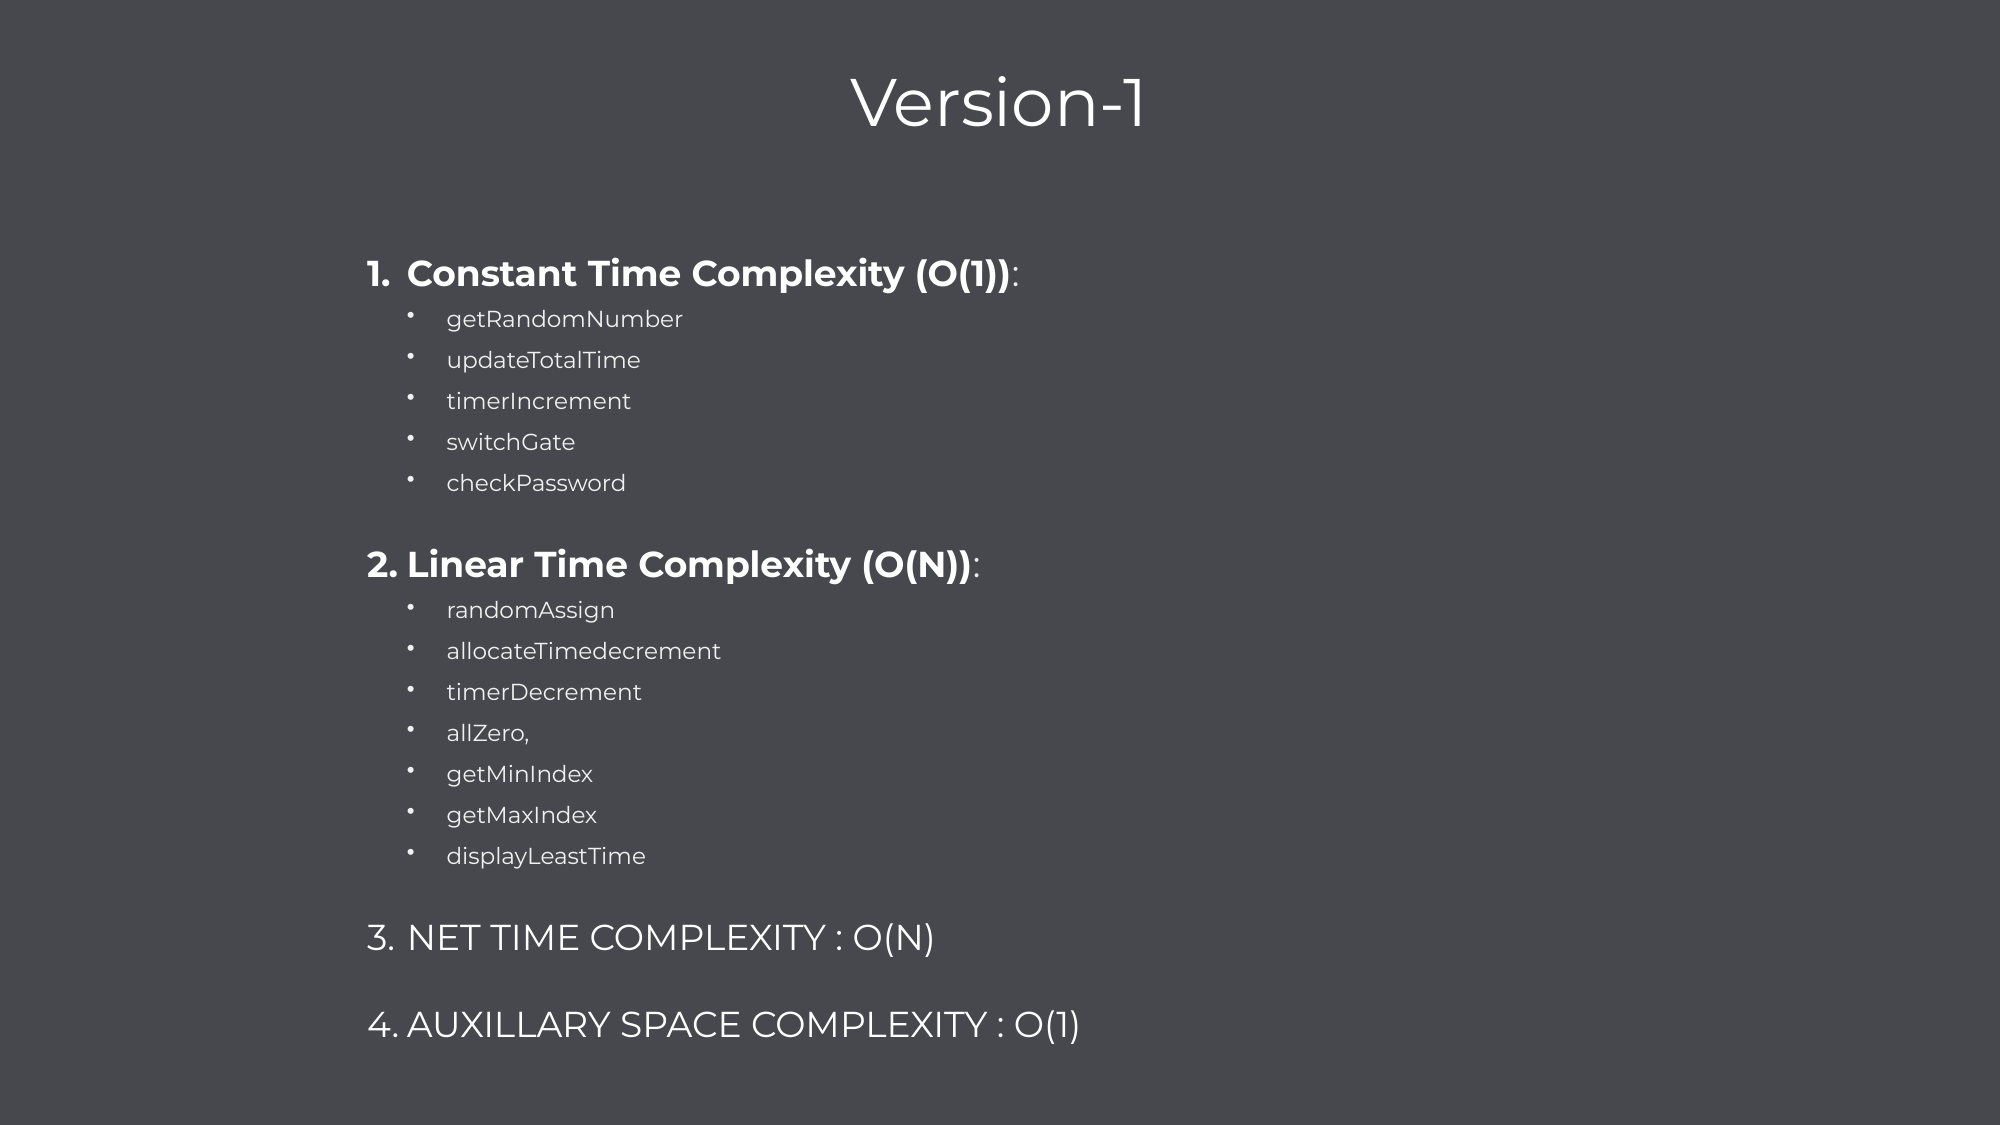

Version-1
Constant Time Complexity (O(1)):
getRandomNumber
updateTotalTime
timerIncrement
switchGate
checkPassword
Linear Time Complexity (O(N)):
randomAssign
allocateTimedecrement
timerDecrement
allZero,
getMinIndex
getMaxIndex
displayLeastTime
NET TIME COMPLEXITY : O(N)
AUXILLARY SPACE COMPLEXITY : O(1)